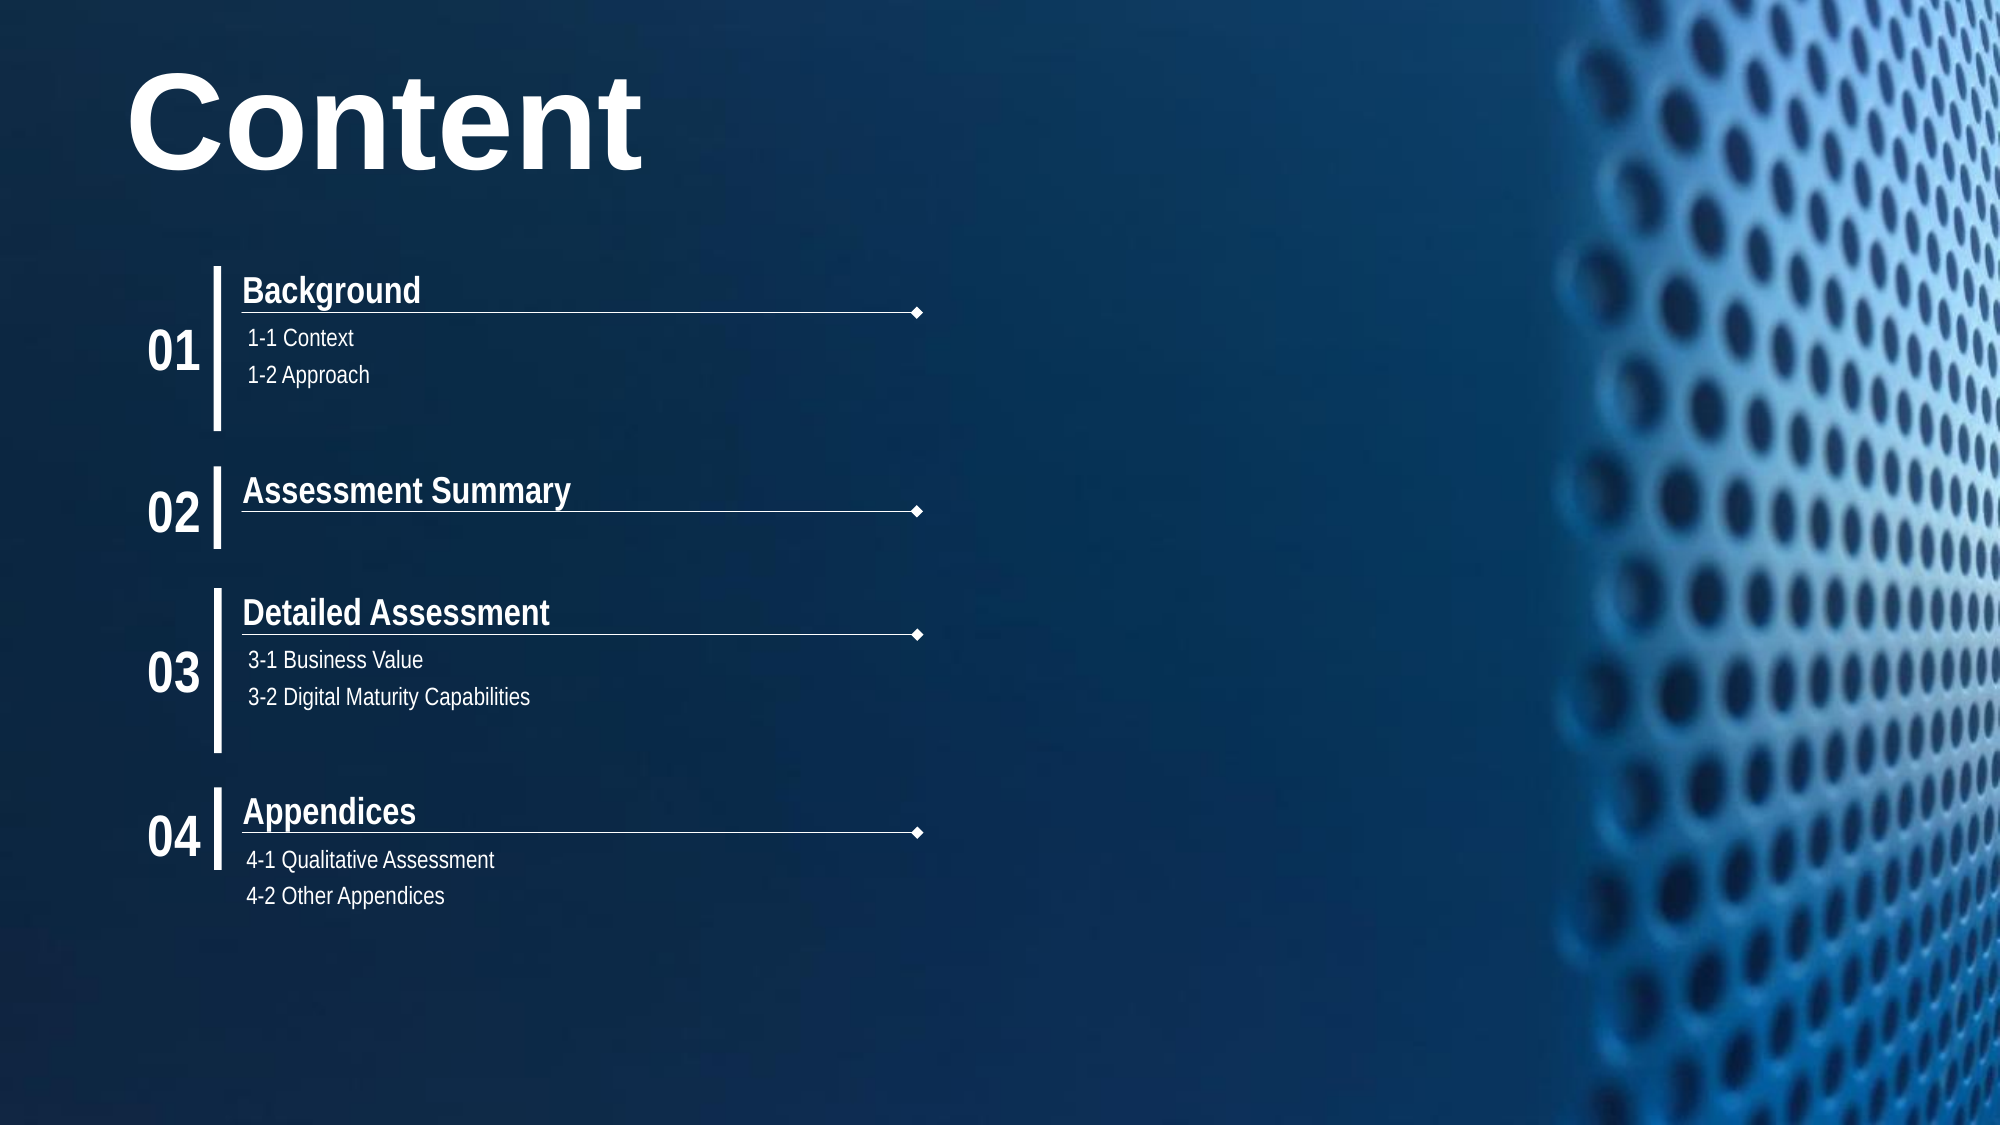

Content

Background
01
1-1 Context
1-2 Approach
Assessment Summary

02

Detailed Assessment
03
3-1 Business Value
3-2 Digital Maturity Capabilities

Appendices
04
4-1 Qualitative Assessment
4-2 Other Appendices

02
Digital Business Case

03
Digital Transformation Roadmap

04
Annexure